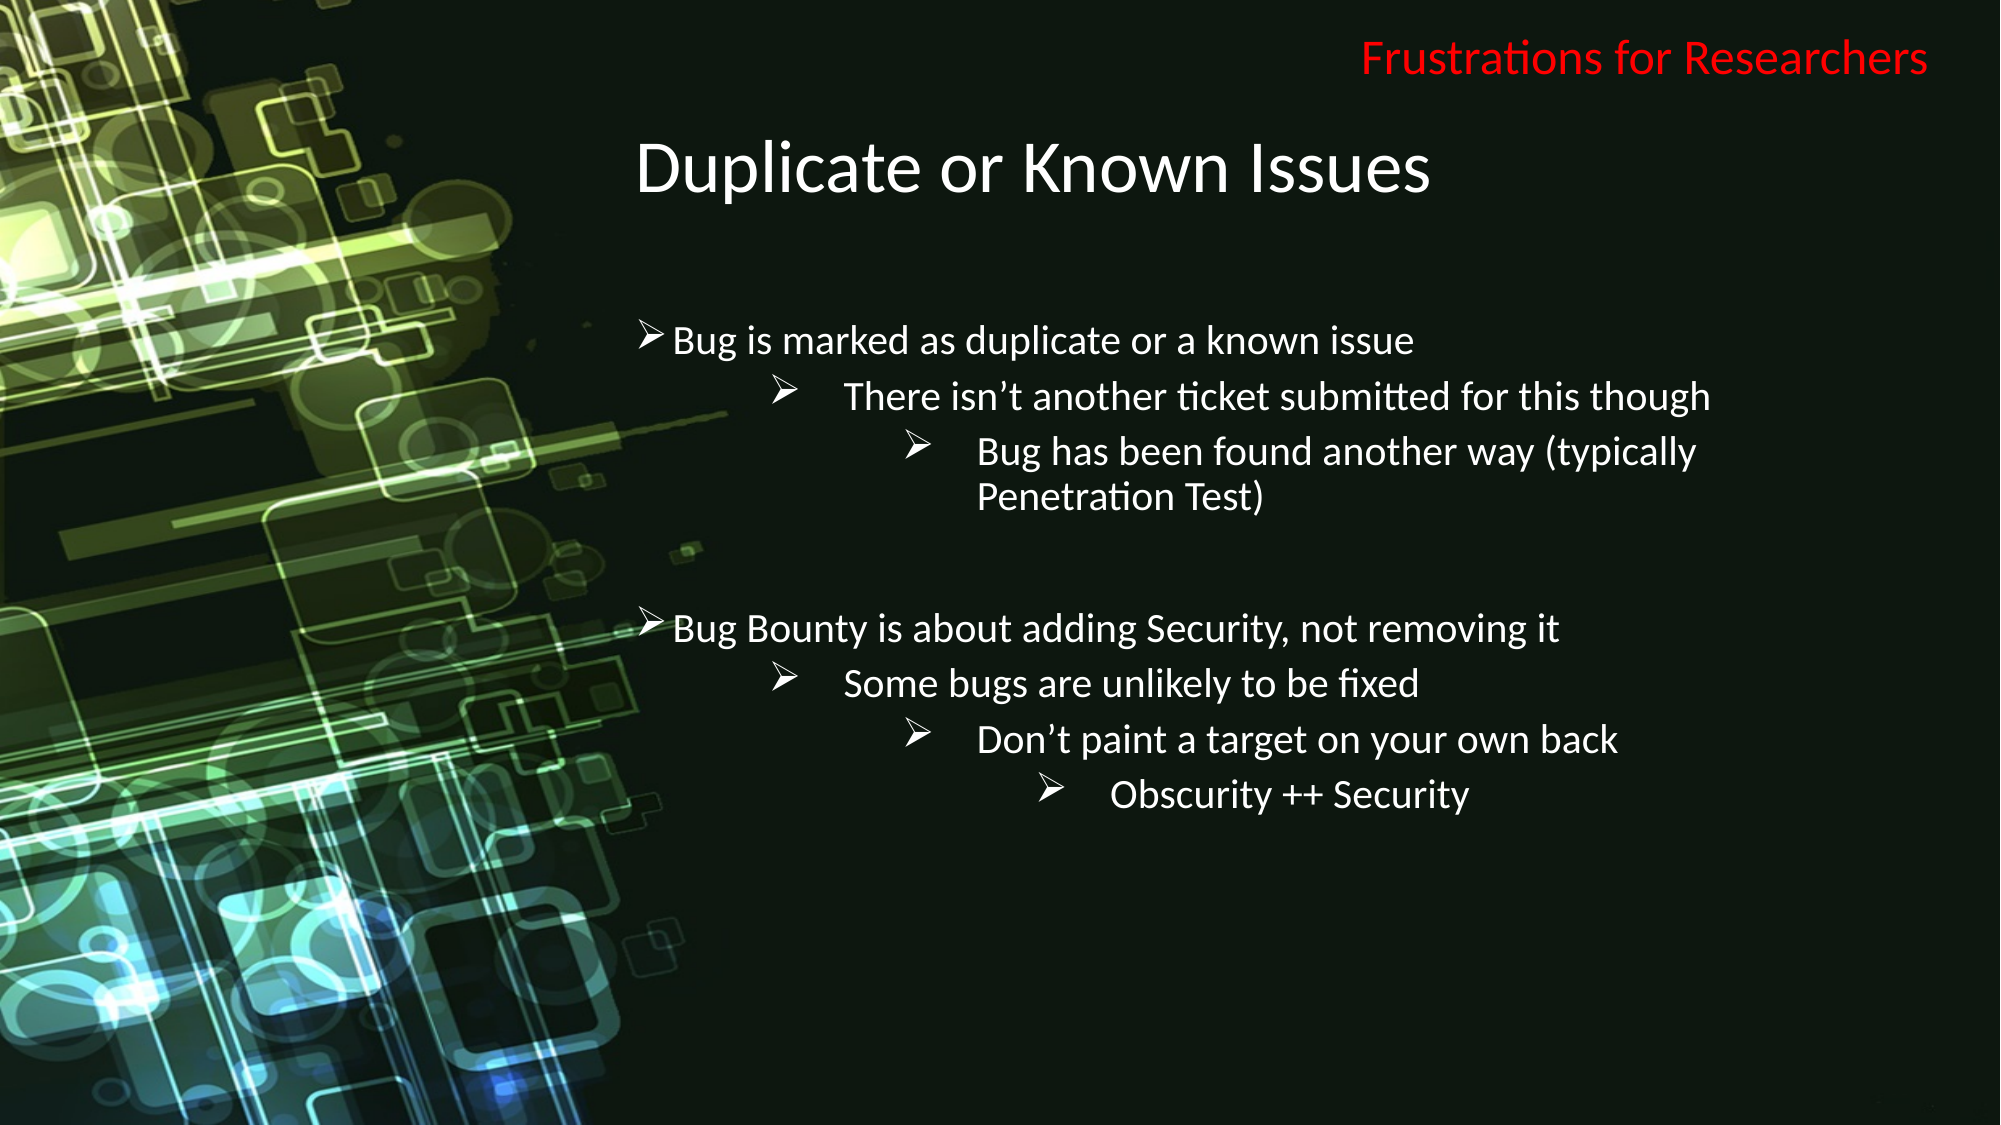

Frustrations for Researchers
# Duplicate or Known Issues
Bug is marked as duplicate or a known issue
There isn’t another ticket submitted for this though
Bug has been found another way (typically Penetration Test)

Bug Bounty is about adding Security, not removing it
Some bugs are unlikely to be fixed
Don’t paint a target on your own back
Obscurity ++ Security